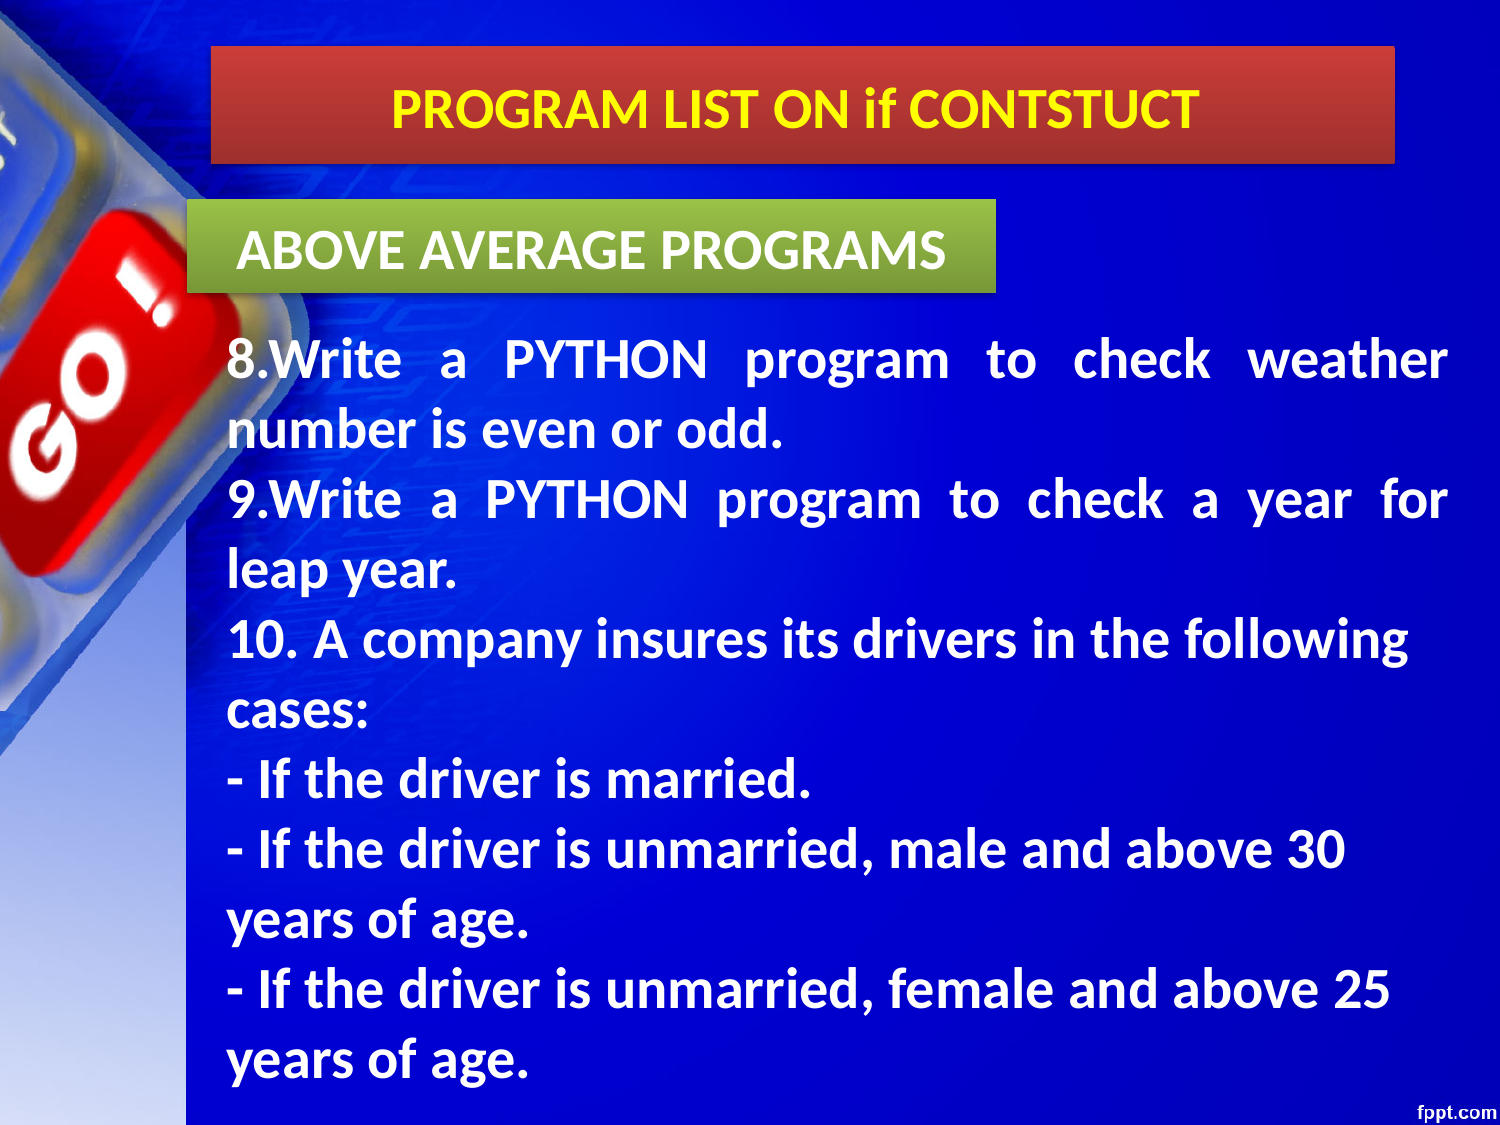

PROGRAM LIST ON if CONTSTUCT
ABOVE AVERAGE PROGRAMS
8.Write a PYTHON program to check weather number is even or odd.
9.Write a PYTHON program to check a year for leap year.
10. A company insures its drivers in the following cases:
- If the driver is married.
- If the driver is unmarried, male and above 30 years of age.
- If the driver is unmarried, female and above 25 years of age.